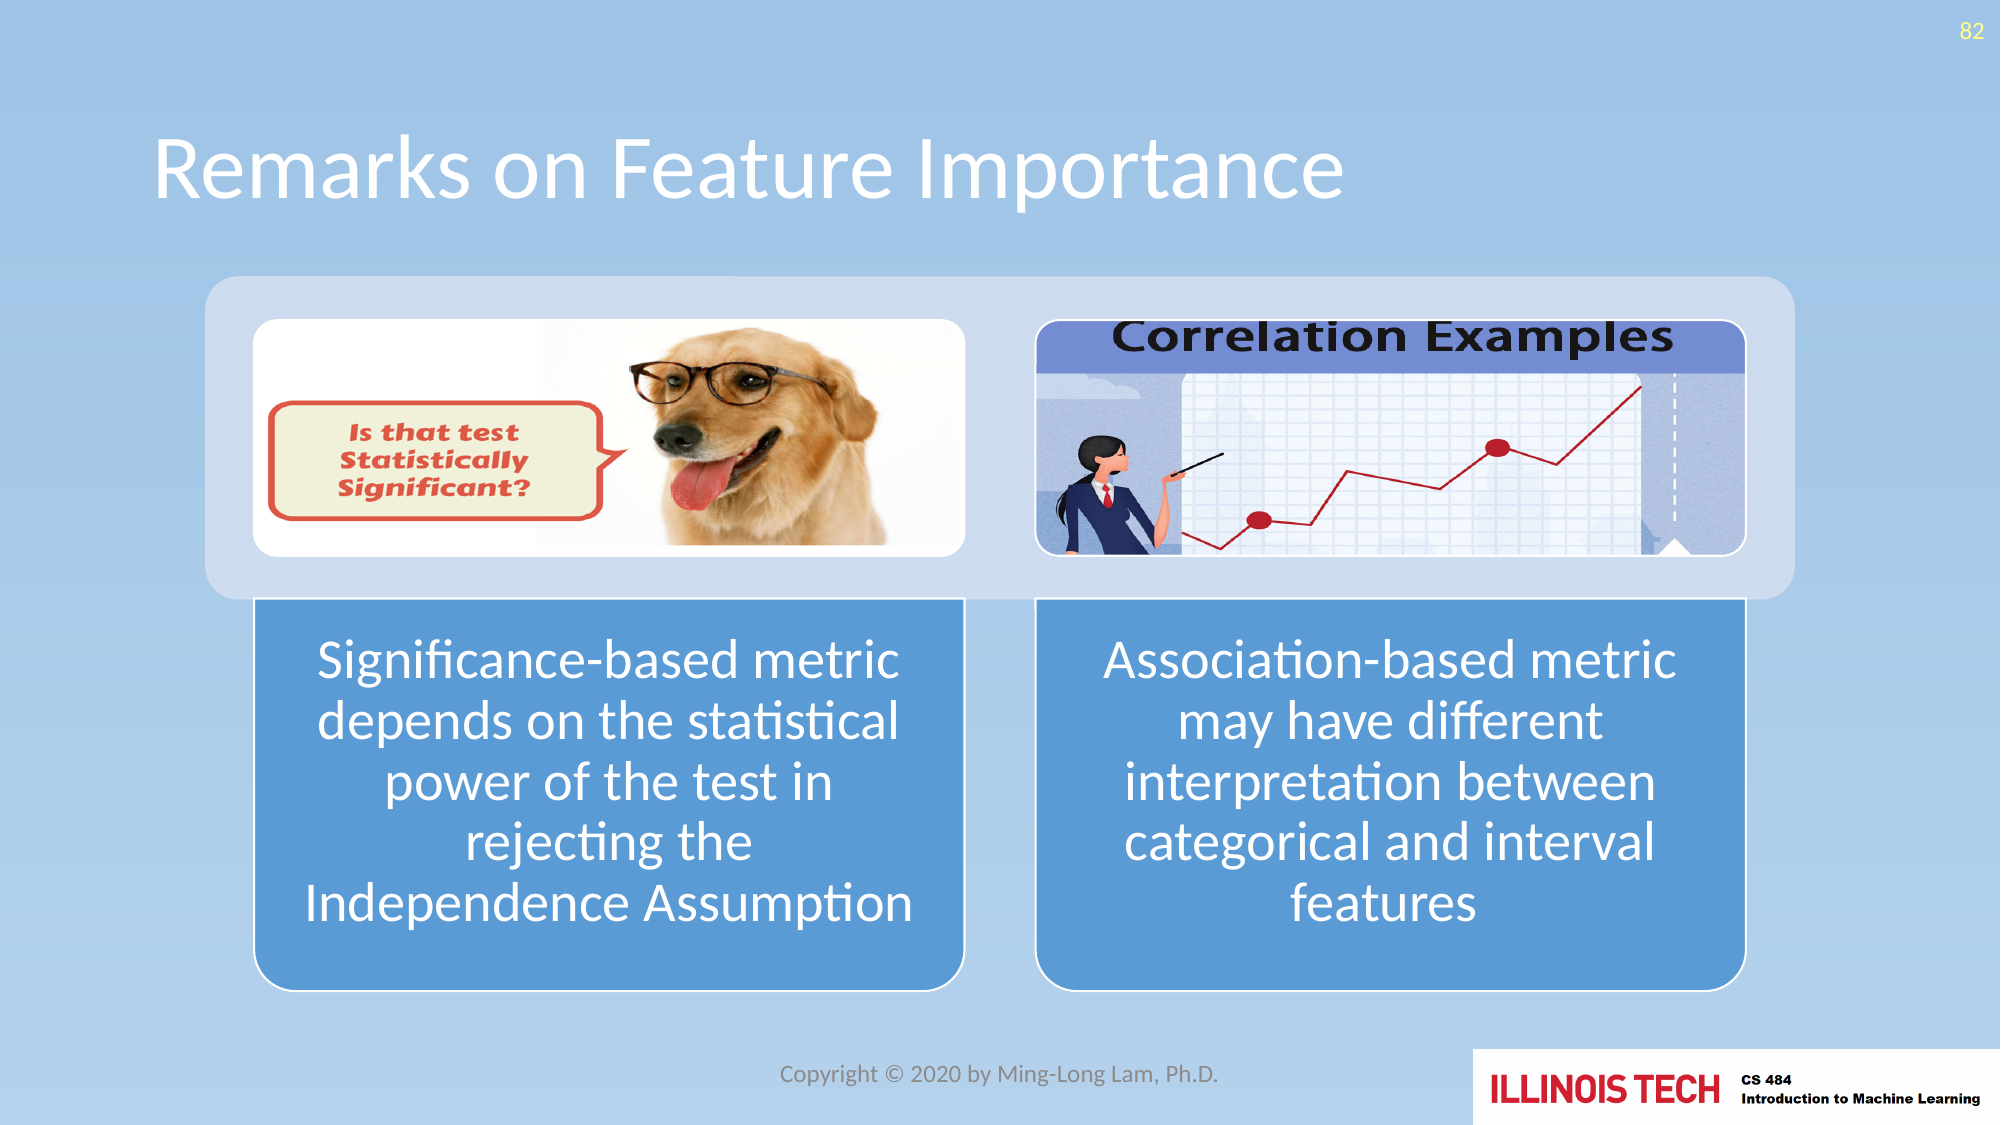

82
# Remarks on Feature Importance
Significance-based metric depends on the statistical power of the test in rejecting the Independence Assumption
Association-based metric may have different interpretation between categorical and interval features
Copyright © 2020 by Ming-Long Lam, Ph.D.